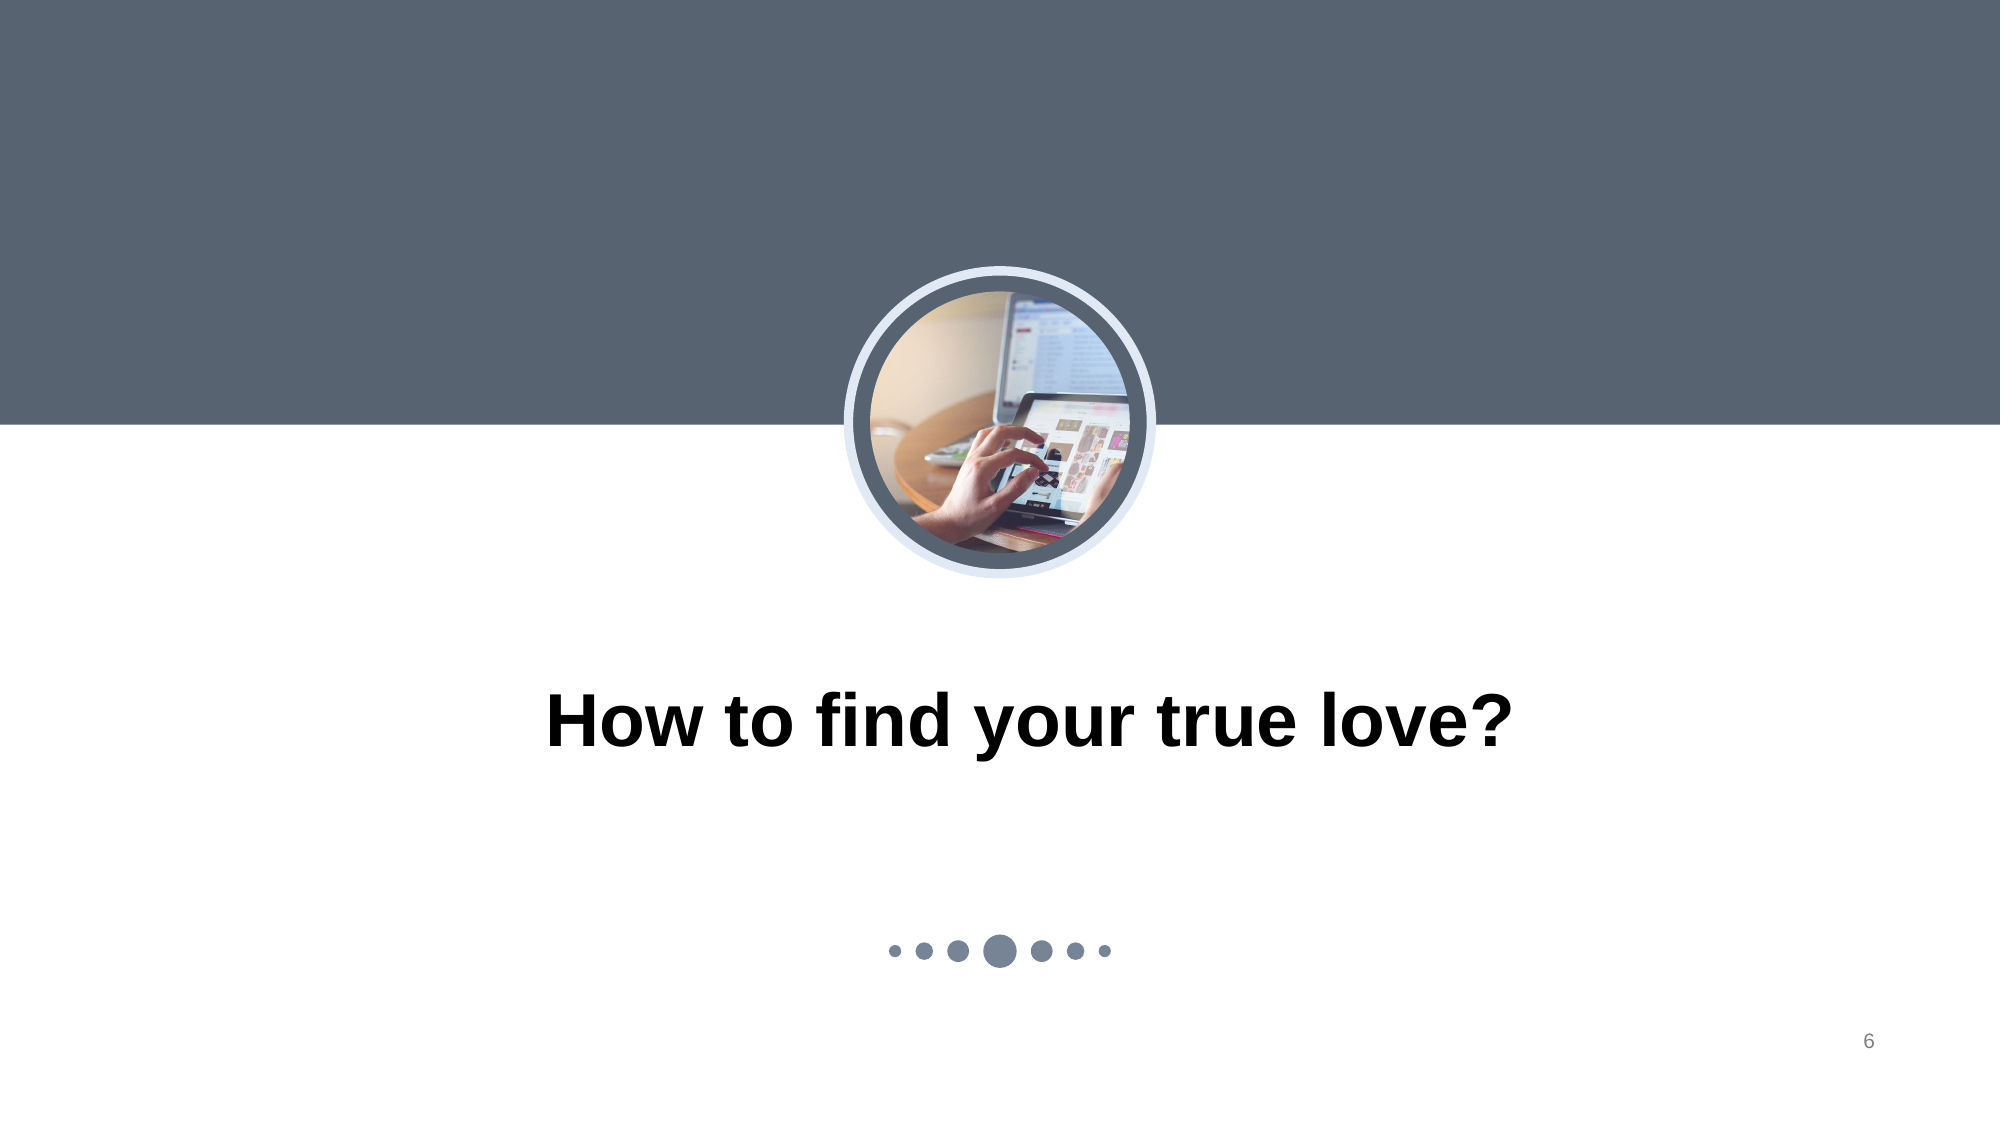

How to find your true love?

#
6